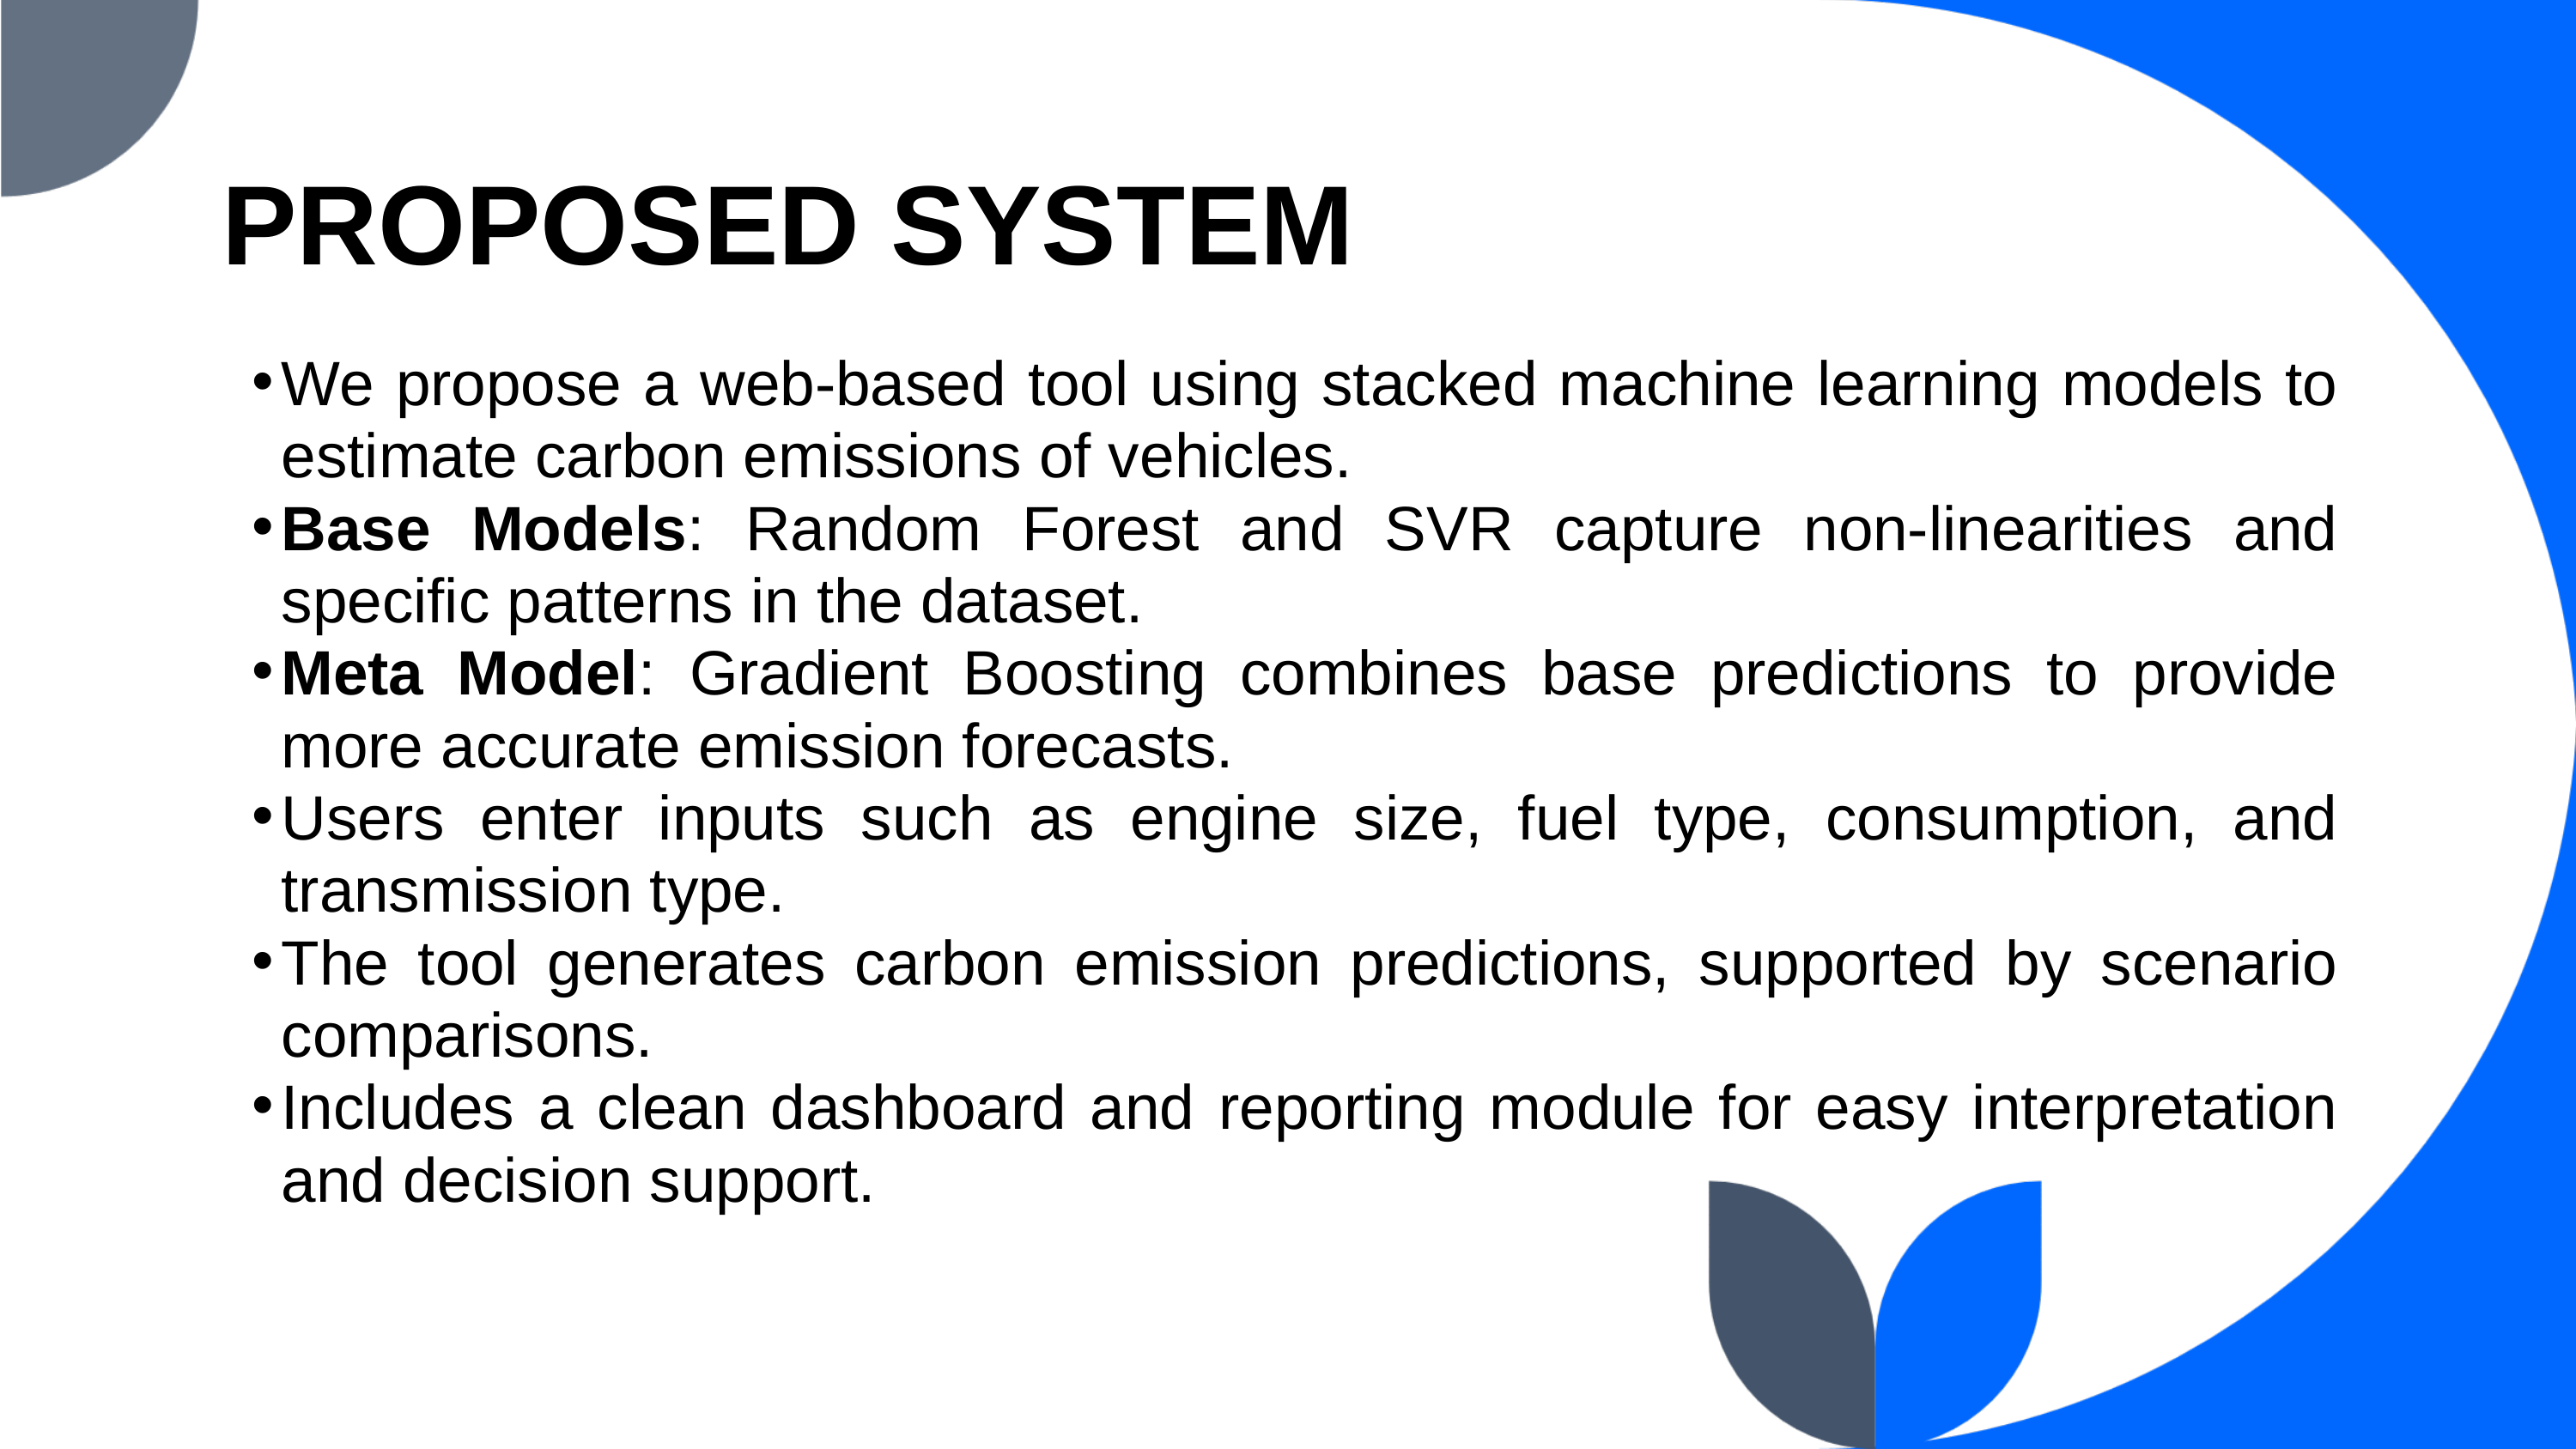

PROPOSED SYSTEM

We propose a web-based tool using stacked machine learning models to estimate carbon emissions of vehicles.
Base Models: Random Forest and SVR capture non-linearities and specific patterns in the dataset.
Meta Model: Gradient Boosting combines base predictions to provide more accurate emission forecasts.
Users enter inputs such as engine size, fuel type, consumption, and transmission type.
The tool generates carbon emission predictions, supported by scenario comparisons.
Includes a clean dashboard and reporting module for easy interpretation and decision support.